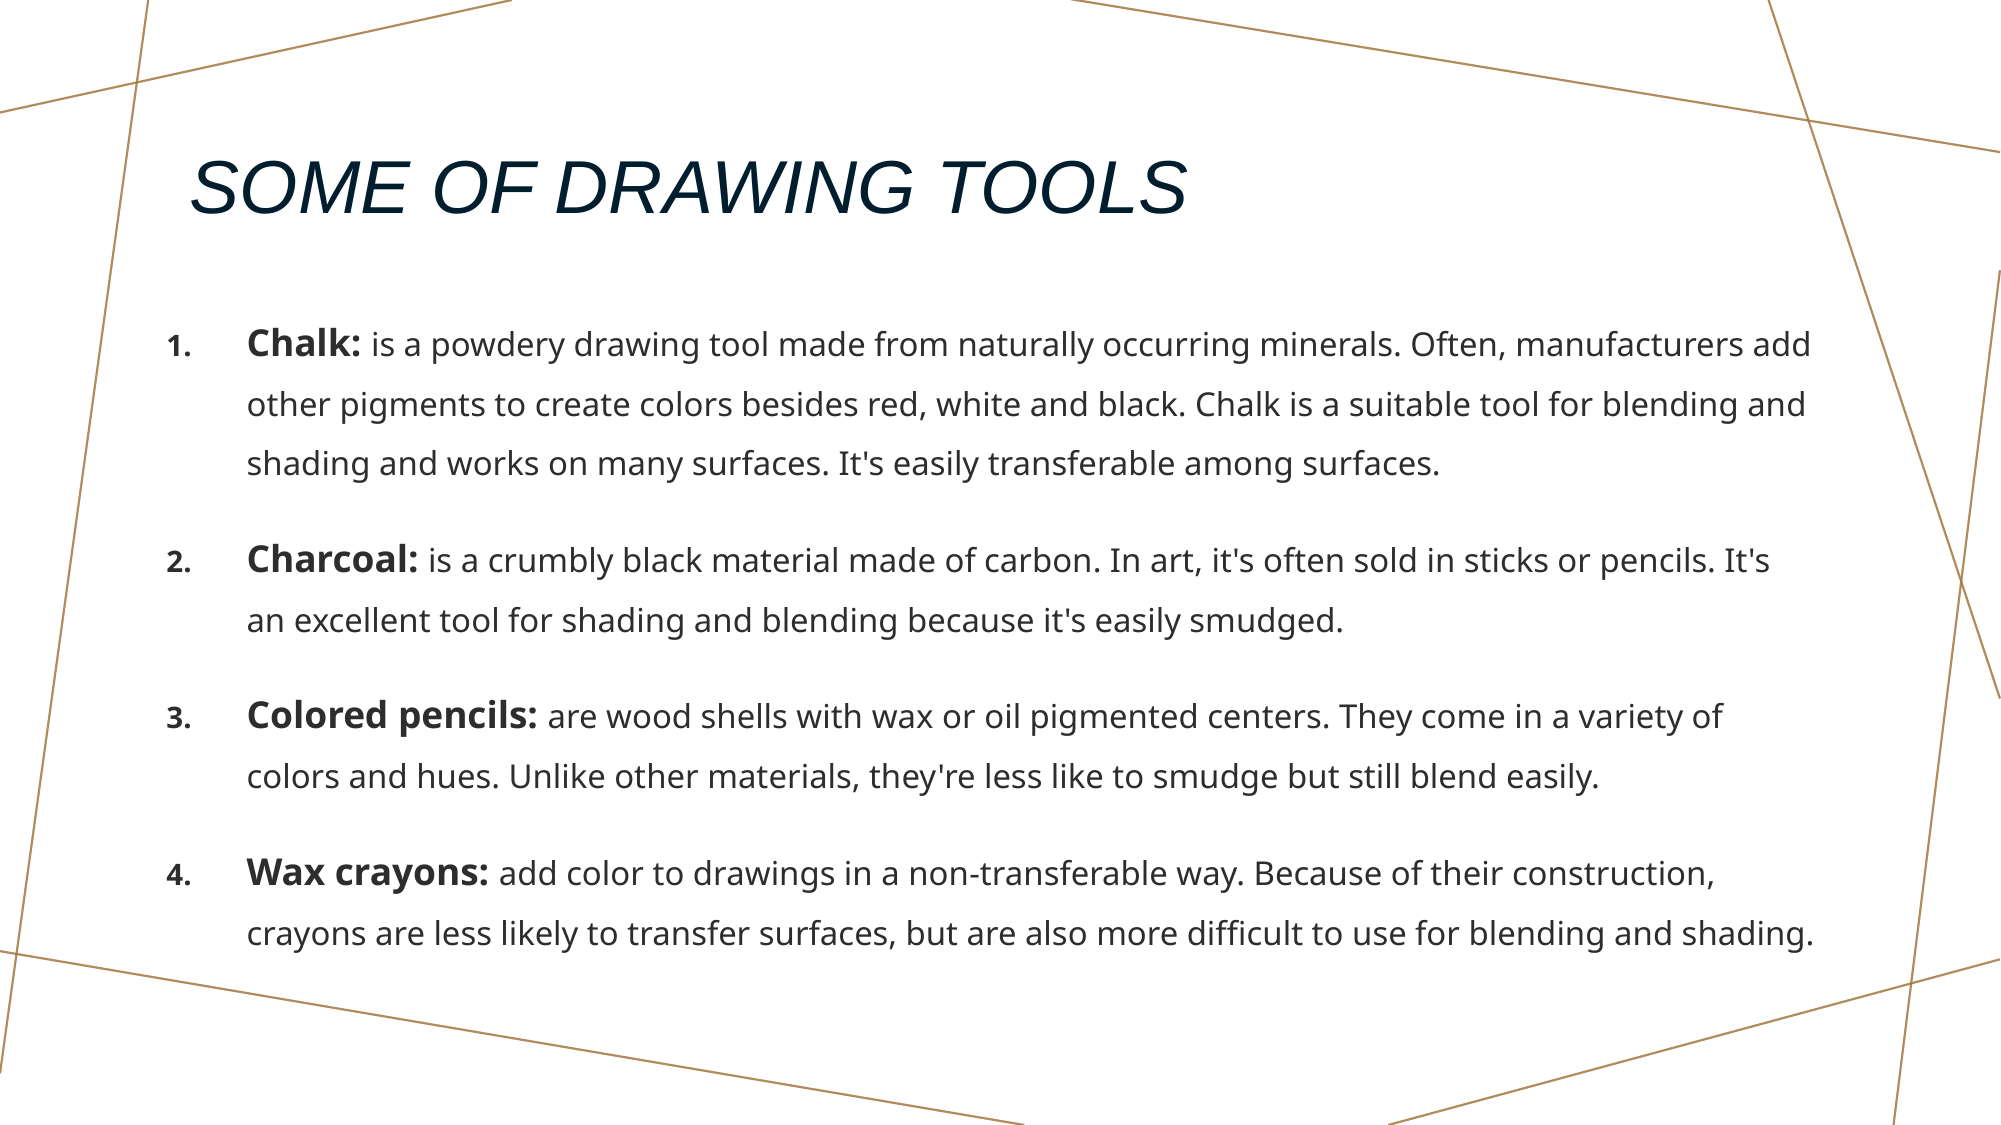

# Some of drawing tools
Chalk: is a powdery drawing tool made from naturally occurring minerals. Often, manufacturers add other pigments to create colors besides red, white and black. Chalk is a suitable tool for blending and shading and works on many surfaces. It's easily transferable among surfaces.
Charcoal: is a crumbly black material made of carbon. In art, it's often sold in sticks or pencils. It's an excellent tool for shading and blending because it's easily smudged.
Colored pencils: are wood shells with wax or oil pigmented centers. They come in a variety of colors and hues. Unlike other materials, they're less like to smudge but still blend easily.
Wax crayons: add color to drawings in a non-transferable way. Because of their construction, crayons are less likely to transfer surfaces, but are also more difficult to use for blending and shading.